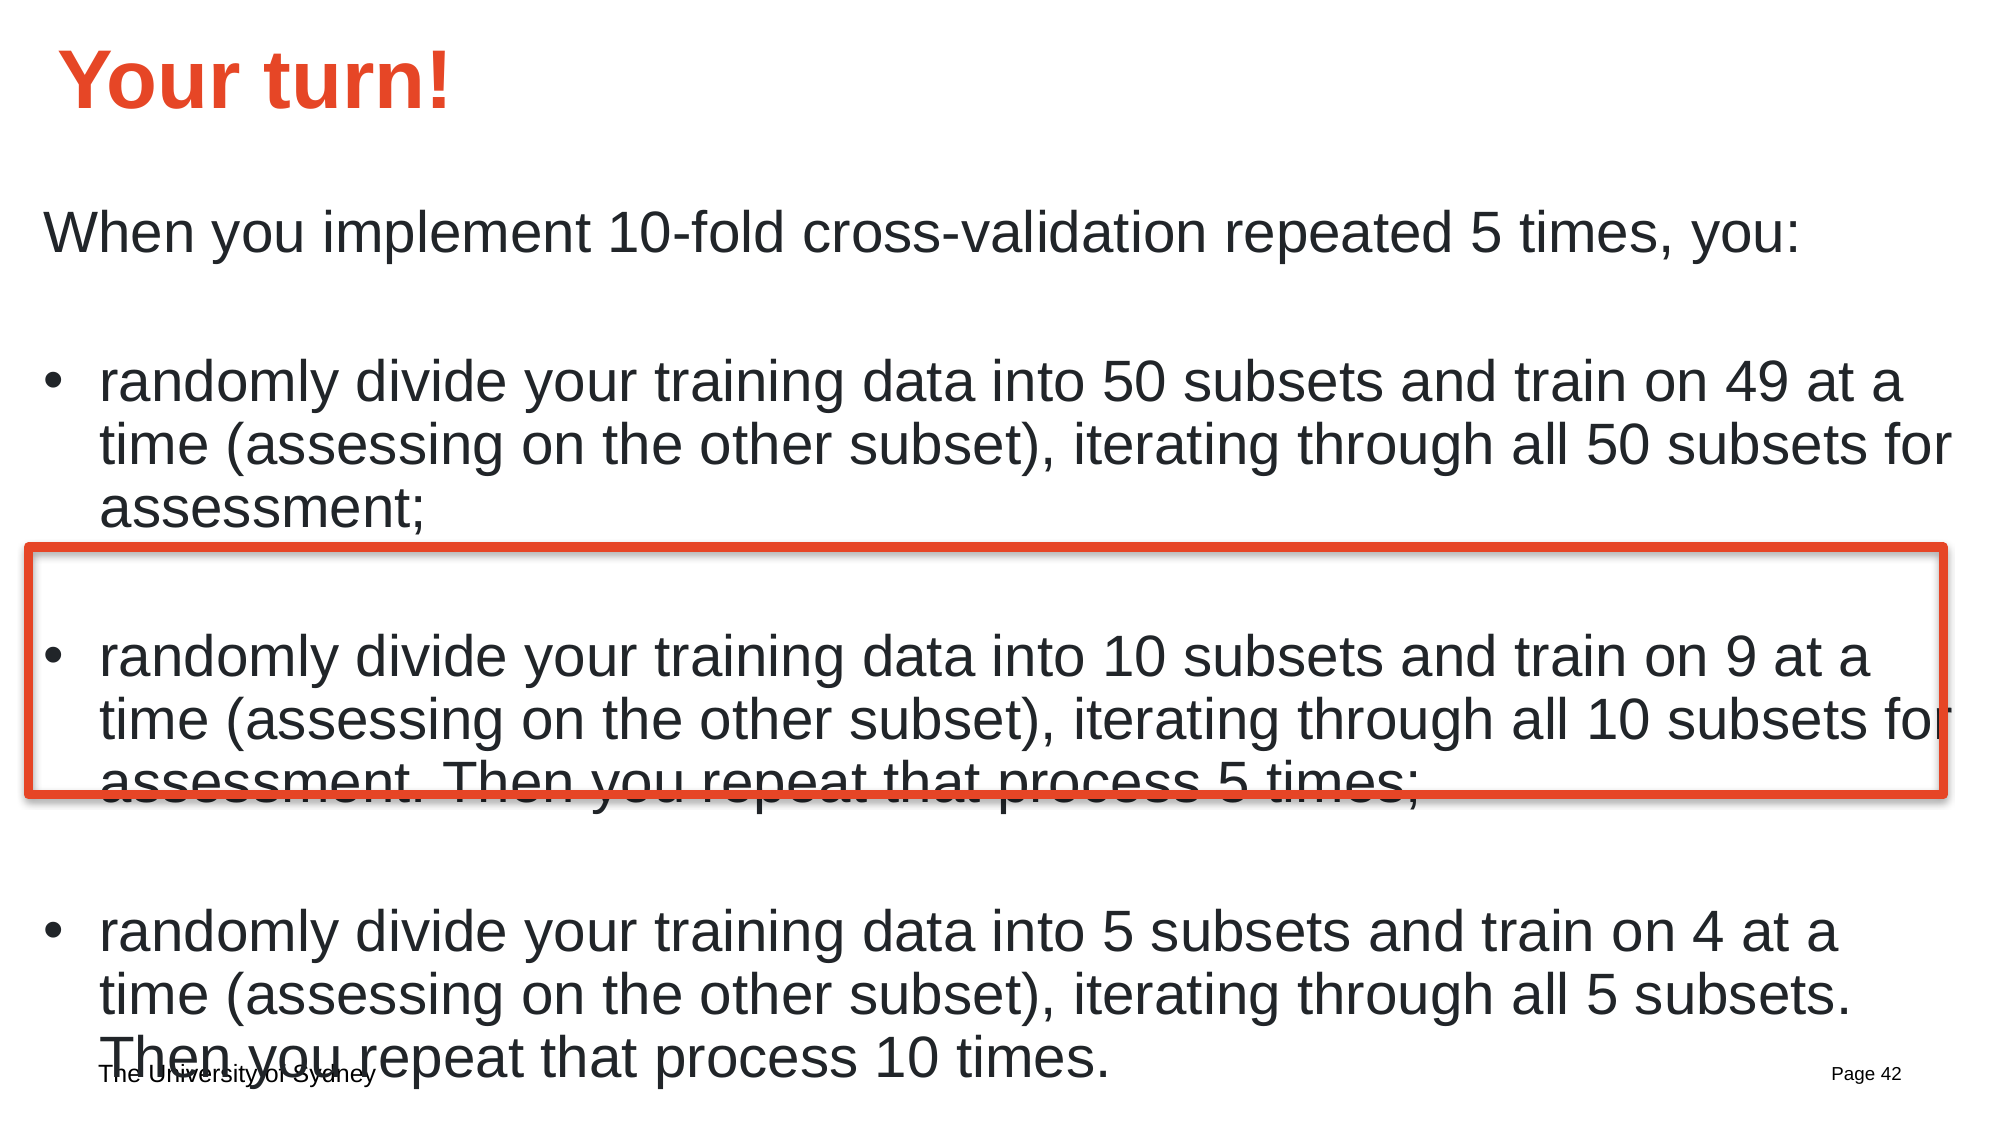

# Your turn!
When you implement 10-fold cross-validation repeated 5 times, you:

randomly divide your training data into 50 subsets and train on 49 at a time (assessing on the other subset), iterating through all 50 subsets for assessment;

randomly divide your training data into 10 subsets and train on 9 at a time (assessing on the other subset), iterating through all 10 subsets for assessment. Then you repeat that process 5 times;

randomly divide your training data into 5 subsets and train on 4 at a time (assessing on the other subset), iterating through all 5 subsets. Then you repeat that process 10 times.